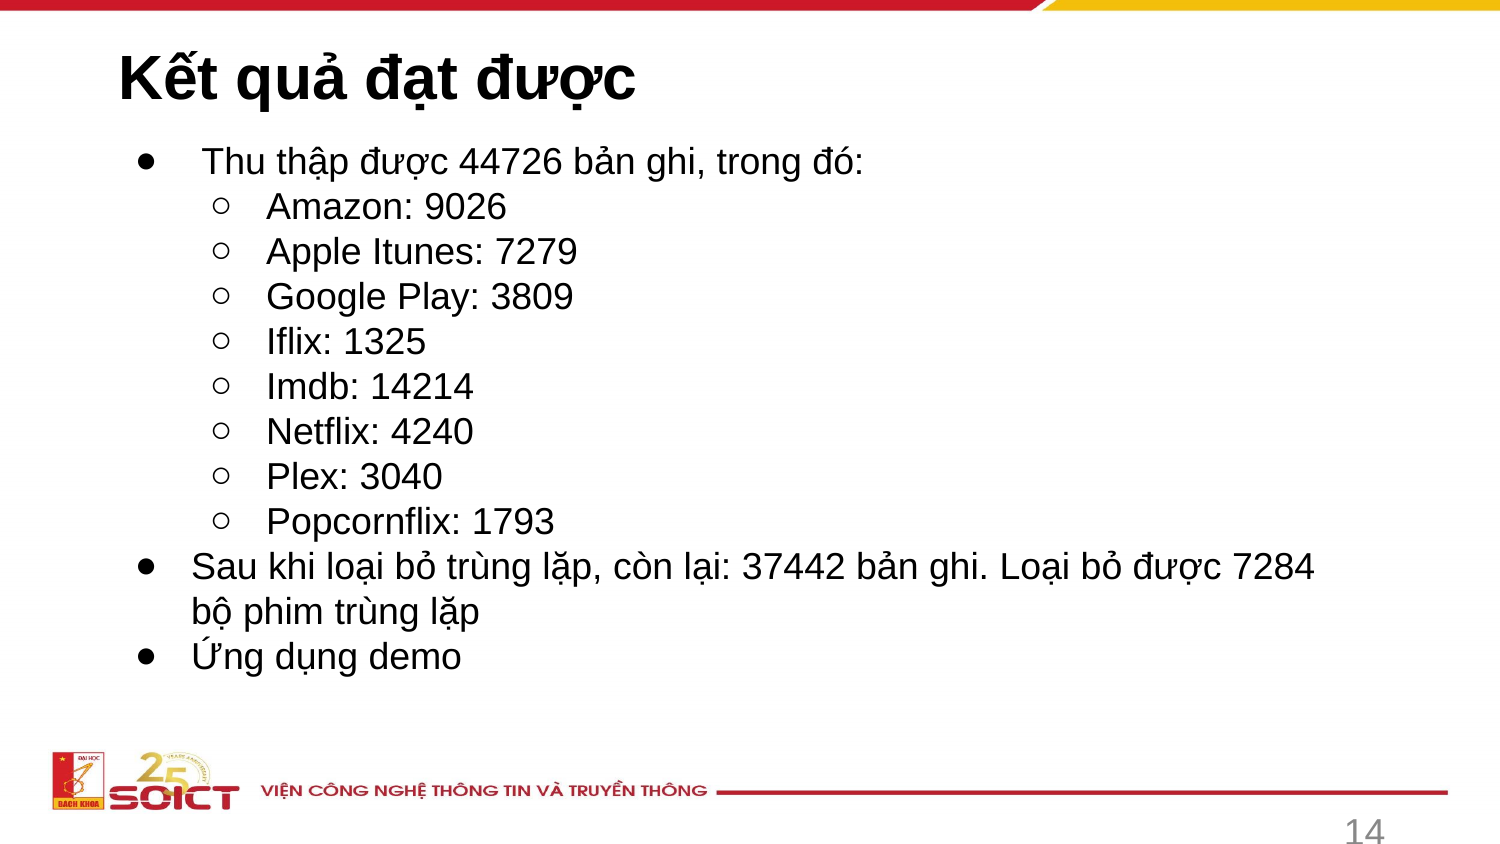

Kết quả đạt được
 Thu thập được 44726 bản ghi, trong đó:
Amazon: 9026
Apple Itunes: 7279
Google Play: 3809
Iflix: 1325
Imdb: 14214
Netflix: 4240
Plex: 3040
Popcornflix: 1793
Sau khi loại bỏ trùng lặp, còn lại: 37442 bản ghi. Loại bỏ được 7284 bộ phim trùng lặp
Ứng dụng demo
14